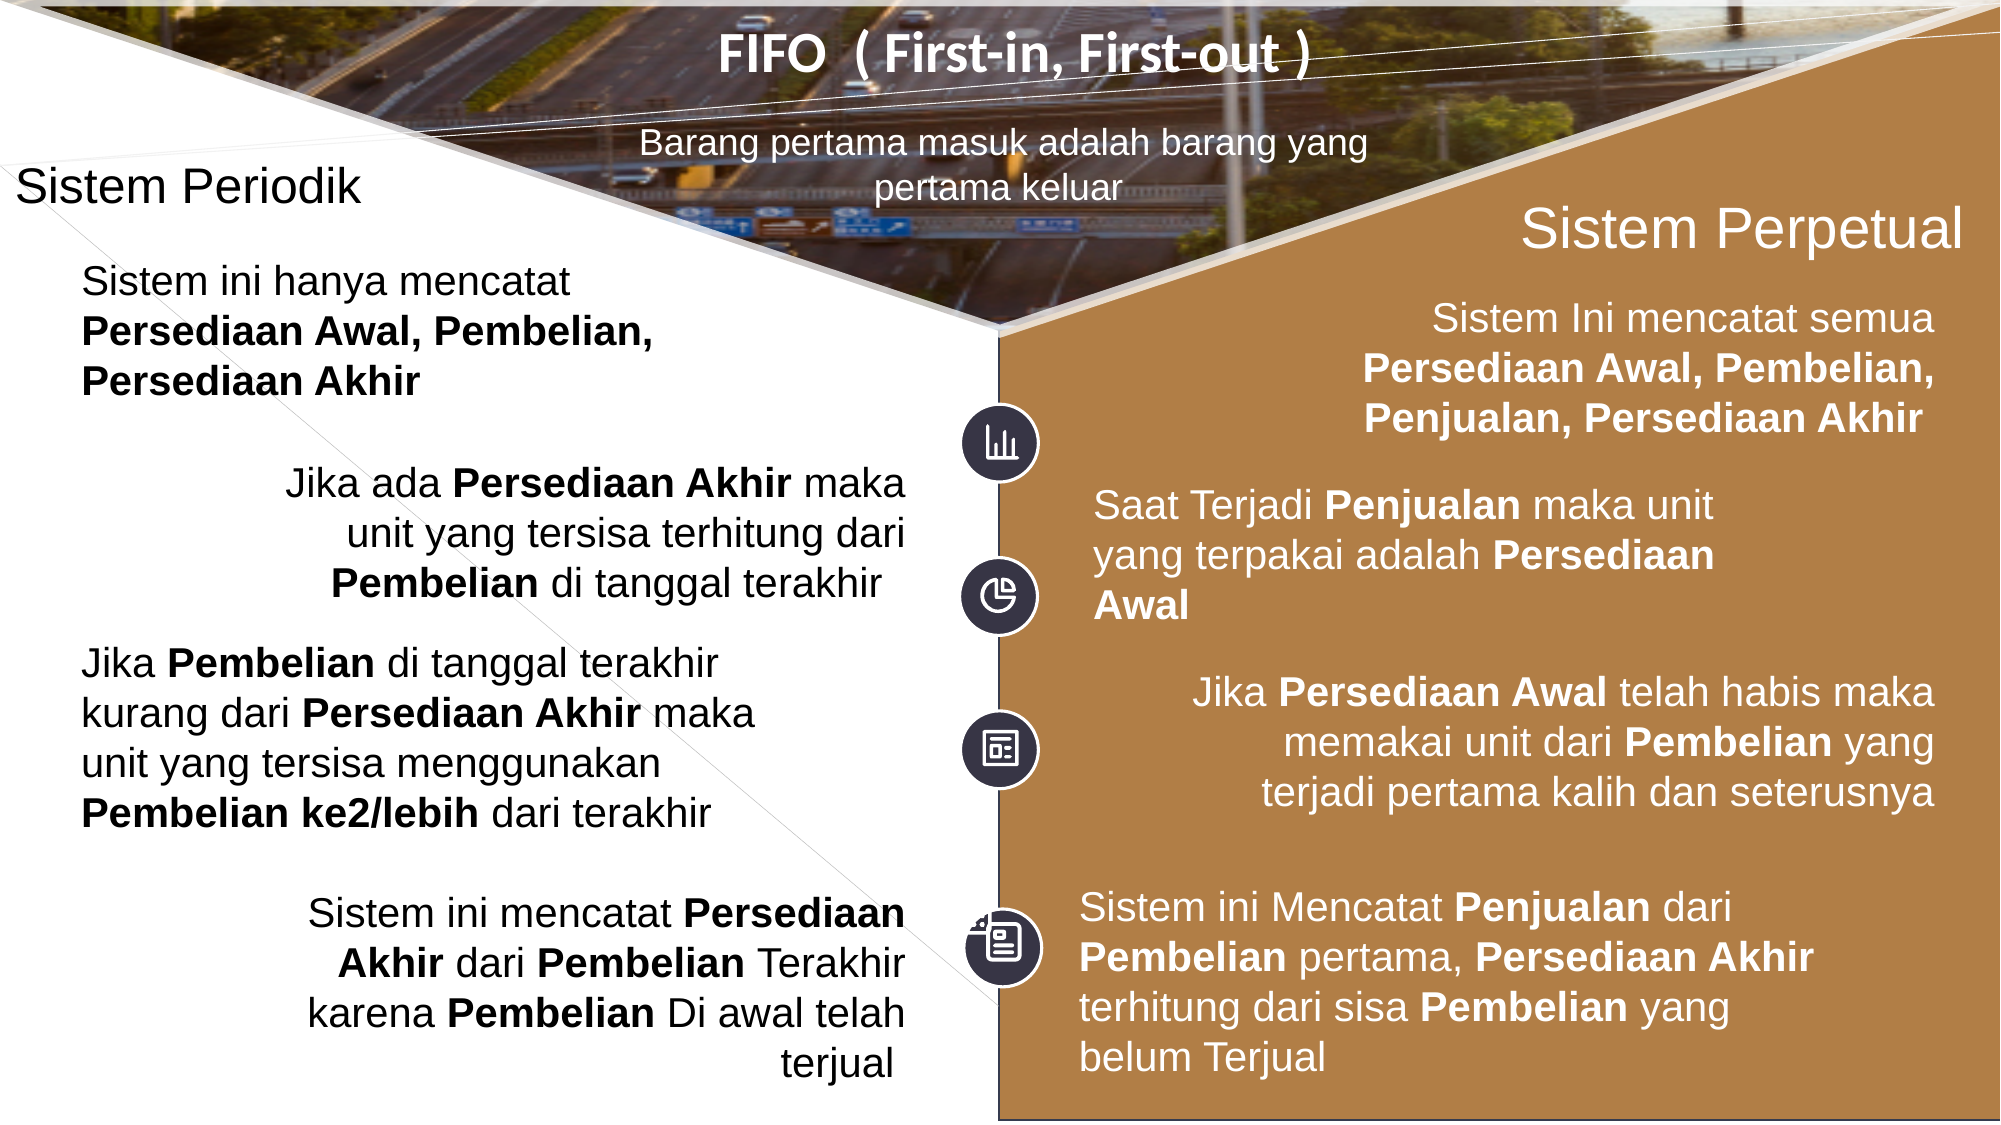

FIFO  ( First-in, First-out )

Barang pertama masuk adalah barang yang pertama keluar
Sistem Periodik
Sistem Perpetual
Sistem ini hanya mencatat Persediaan Awal, Pembelian, Persediaan Akhir
Sistem Ini mencatat semua Persediaan Awal, Pembelian, Penjualan, Persediaan Akhir

Jika ada Persediaan Akhir maka unit yang tersisa terhitung dari Pembelian di tanggal terakhir
Saat Terjadi Penjualan maka unit yang terpakai adalah Persediaan Awal

Jika Pembelian di tanggal terakhir kurang dari Persediaan Akhir maka unit yang tersisa menggunakan Pembelian ke2/lebih dari terakhir
Jika Persediaan Awal telah habis maka memakai unit dari Pembelian yang terjadi pertama kalih dan seterusnya

Sistem ini Mencatat Penjualan dari Pembelian pertama, Persediaan Akhir terhitung dari sisa Pembelian yang belum Terjual
Sistem ini mencatat Persediaan Akhir dari Pembelian Terakhir karena Pembelian Di awal telah terjual